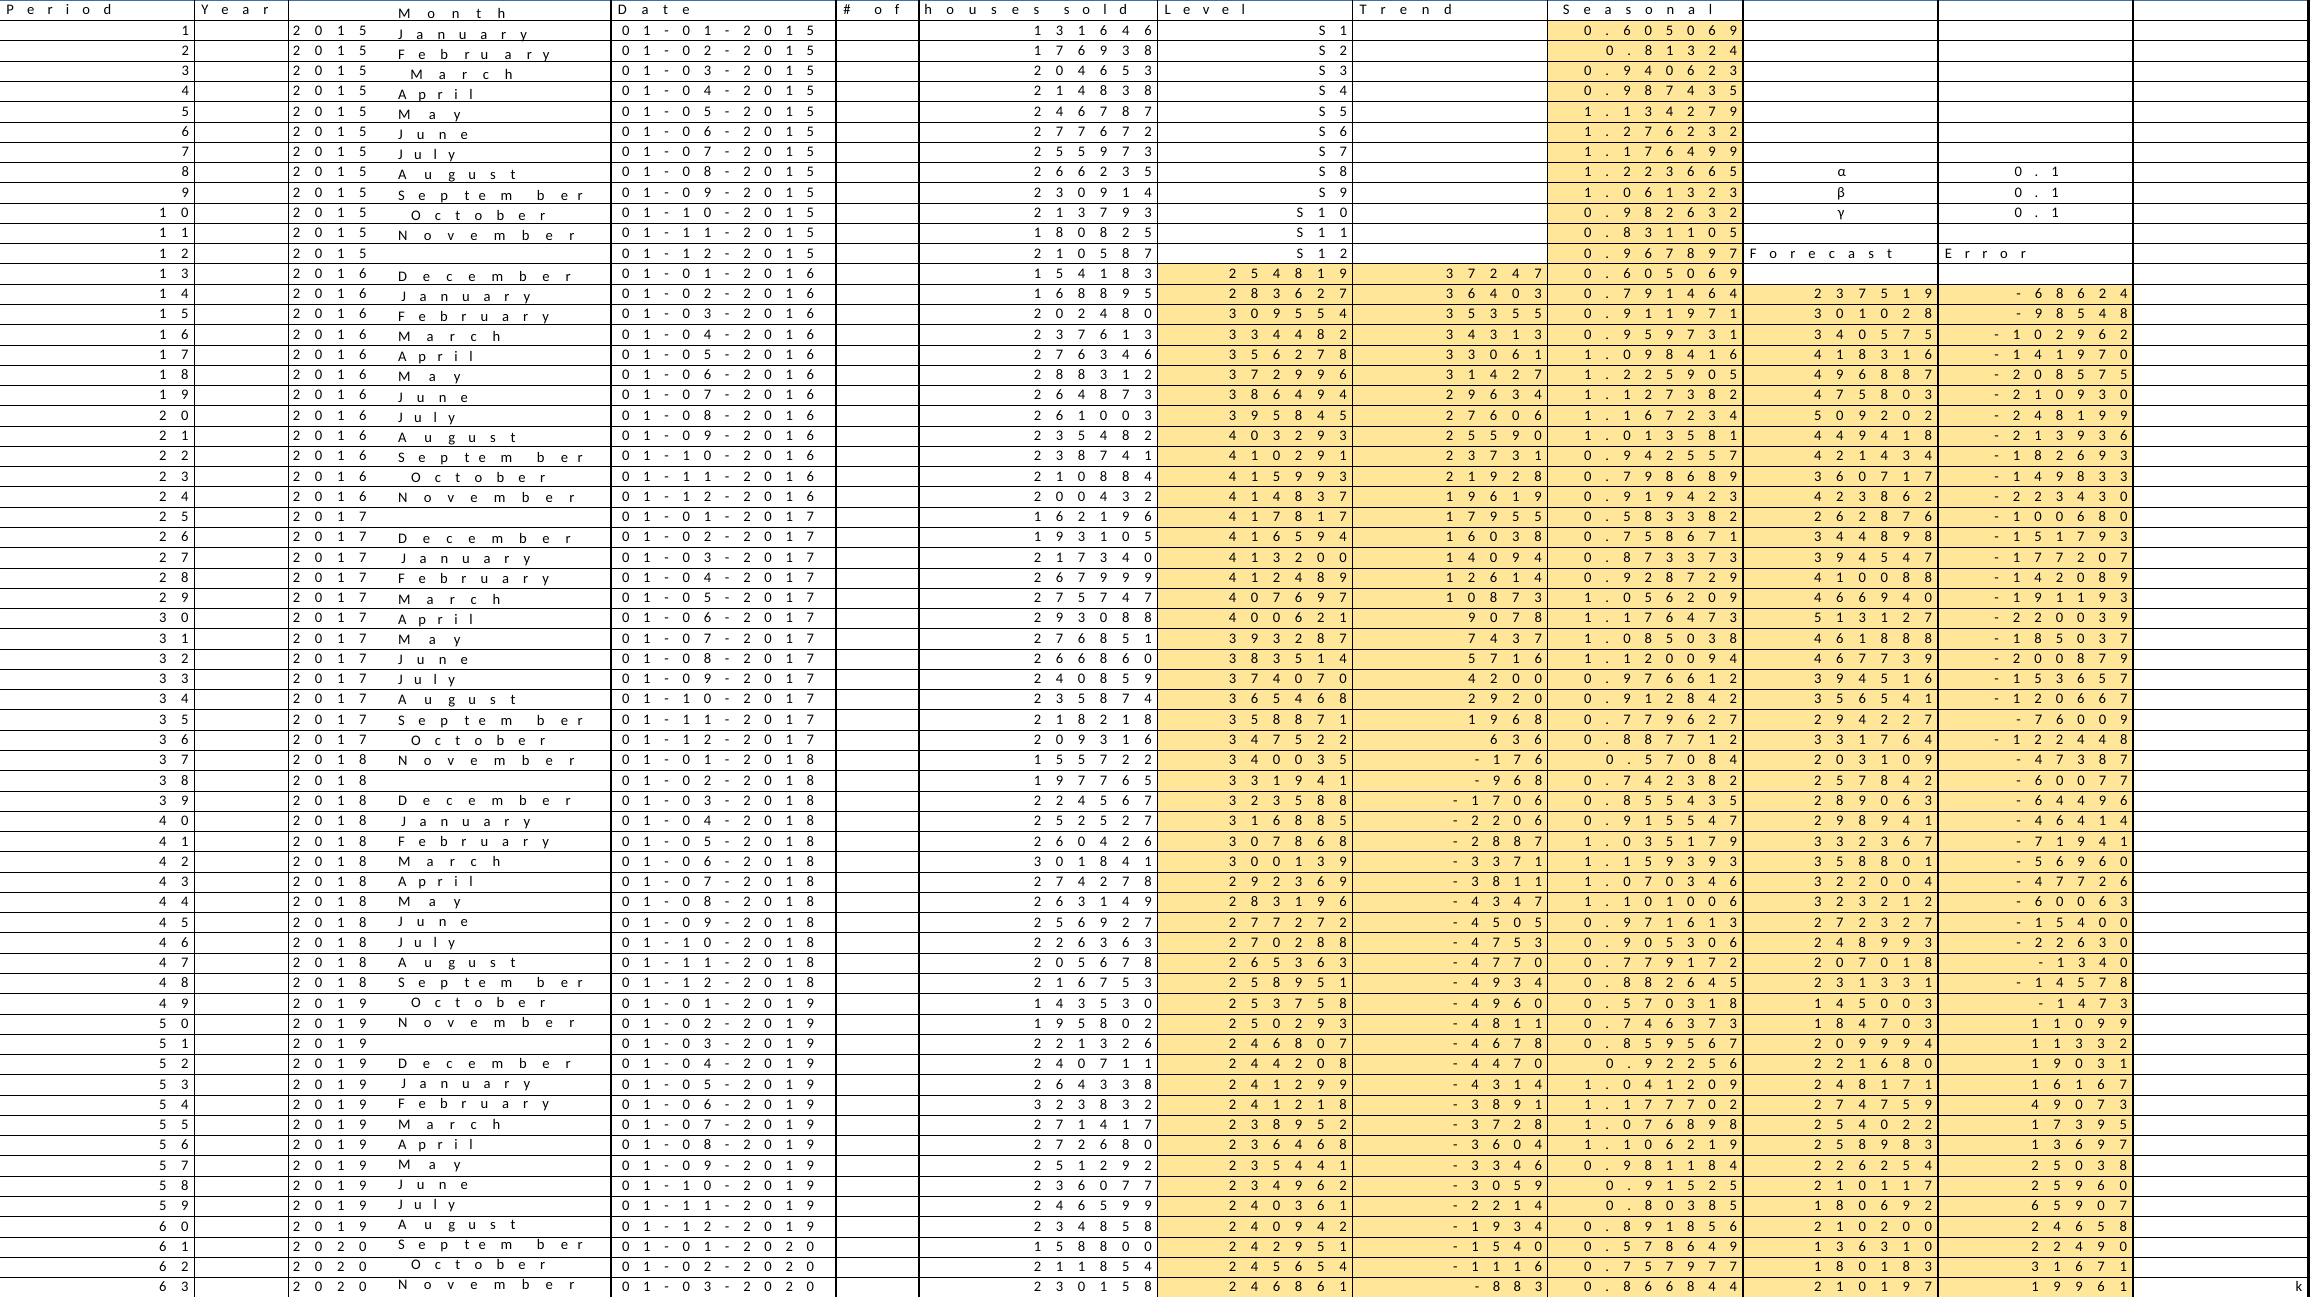

| Period | Year |  | Date | # of | houses sold | Level | Trend | Seasonal |  |  |  |
| --- | --- | --- | --- | --- | --- | --- | --- | --- | --- | --- | --- |
| 1 |  | 2015 | 01-01-2015 |  | 131646 | S1 |  | 0.605069 |  |  |  |
| 2 |  | 2015 | 01-02-2015 |  | 176938 | S2 |  | 0.81324 |  |  |  |
| 3 |  | 2015 | 01-03-2015 |  | 204653 | S3 |  | 0.940623 |  |  |  |
| 4 |  | 2015 | 01-04-2015 |  | 214838 | S4 |  | 0.987435 |  |  |  |
| 5 |  | 2015 | 01-05-2015 |  | 246787 | S5 |  | 1.134279 |  |  |  |
| 6 |  | 2015 | 01-06-2015 |  | 277672 | S6 |  | 1.276232 |  |  |  |
| 7 |  | 2015 | 01-07-2015 |  | 255973 | S7 |  | 1.176499 |  |  |  |
| 8 |  | 2015 | 01-08-2015 |  | 266235 | S8 |  | 1.223665 | α | 0.1 |  |
| 9 |  | 2015 | 01-09-2015 |  | 230914 | S9 |  | 1.061323 | β | 0.1 |  |
| 10 |  | 2015 | 01-10-2015 |  | 213793 | S10 |  | 0.982632 | γ | 0.1 |  |
| 11 |  | 2015 | 01-11-2015 |  | 180825 | S11 |  | 0.831105 |  |  |  |
| 12 |  | 2015 | 01-12-2015 |  | 210587 | S12 |  | 0.967897 | Forecast | Error |  |
| 13 |  | 2016 | 01-01-2016 |  | 154183 | 254819 | 37247 | 0.605069 |  |  |  |
| 14 |  | 2016 | 01-02-2016 |  | 168895 | 283627 | 36403 | 0.791464 | 237519 | -68624 |  |
| 15 |  | 2016 | 01-03-2016 |  | 202480 | 309554 | 35355 | 0.911971 | 301028 | -98548 |  |
| 16 |  | 2016 | 01-04-2016 |  | 237613 | 334482 | 34313 | 0.959731 | 340575 | -102962 |  |
| 17 |  | 2016 | 01-05-2016 |  | 276346 | 356278 | 33061 | 1.098416 | 418316 | -141970 |  |
| 18 |  | 2016 | 01-06-2016 |  | 288312 | 372996 | 31427 | 1.225905 | 496887 | -208575 |  |
| 19 |  | 2016 | 01-07-2016 |  | 264873 | 386494 | 29634 | 1.127382 | 475803 | -210930 |  |
| 20 |  | 2016 | 01-08-2016 |  | 261003 | 395845 | 27606 | 1.167234 | 509202 | -248199 |  |
| 21 |  | 2016 | 01-09-2016 |  | 235482 | 403293 | 25590 | 1.013581 | 449418 | -213936 |  |
| 22 |  | 2016 | 01-10-2016 |  | 238741 | 410291 | 23731 | 0.942557 | 421434 | -182693 |  |
| 23 |  | 2016 | 01-11-2016 |  | 210884 | 415993 | 21928 | 0.798689 | 360717 | -149833 |  |
| 24 |  | 2016 | 01-12-2016 |  | 200432 | 414837 | 19619 | 0.919423 | 423862 | -223430 |  |
| 25 |  | 2017 | 01-01-2017 |  | 162196 | 417817 | 17955 | 0.583382 | 262876 | -100680 |  |
| 26 |  | 2017 | 01-02-2017 |  | 193105 | 416594 | 16038 | 0.758671 | 344898 | -151793 |  |
| 27 |  | 2017 | 01-03-2017 |  | 217340 | 413200 | 14094 | 0.873373 | 394547 | -177207 |  |
| 28 |  | 2017 | 01-04-2017 |  | 267999 | 412489 | 12614 | 0.928729 | 410088 | -142089 |  |
| 29 |  | 2017 | 01-05-2017 |  | 275747 | 407697 | 10873 | 1.056209 | 466940 | -191193 |  |
| 30 |  | 2017 | 01-06-2017 |  | 293088 | 400621 | 9078 | 1.176473 | 513127 | -220039 |  |
| 31 |  | 2017 | 01-07-2017 |  | 276851 | 393287 | 7437 | 1.085038 | 461888 | -185037 |  |
| 32 |  | 2017 | 01-08-2017 |  | 266860 | 383514 | 5716 | 1.120094 | 467739 | -200879 |  |
| 33 |  | 2017 | 01-09-2017 |  | 240859 | 374070 | 4200 | 0.976612 | 394516 | -153657 |  |
| 34 |  | 2017 | 01-10-2017 |  | 235874 | 365468 | 2920 | 0.912842 | 356541 | -120667 |  |
| 35 |  | 2017 | 01-11-2017 |  | 218218 | 358871 | 1968 | 0.779627 | 294227 | -76009 |  |
| 36 |  | 2017 | 01-12-2017 |  | 209316 | 347522 | 636 | 0.887712 | 331764 | -122448 |  |
| 37 |  | 2018 | 01-01-2018 |  | 155722 | 340035 | -176 | 0.57084 | 203109 | -47387 |  |
| 38 |  | 2018 | 01-02-2018 |  | 197765 | 331941 | -968 | 0.742382 | 257842 | -60077 |  |
| 39 |  | 2018 | 01-03-2018 |  | 224567 | 323588 | -1706 | 0.855435 | 289063 | -64496 |  |
| 40 |  | 2018 | 01-04-2018 |  | 252527 | 316885 | -2206 | 0.915547 | 298941 | -46414 |  |
| 41 |  | 2018 | 01-05-2018 |  | 260426 | 307868 | -2887 | 1.035179 | 332367 | -71941 |  |
| 42 |  | 2018 | 01-06-2018 |  | 301841 | 300139 | -3371 | 1.159393 | 358801 | -56960 |  |
| 43 |  | 2018 | 01-07-2018 |  | 274278 | 292369 | -3811 | 1.070346 | 322004 | -47726 |  |
| 44 |  | 2018 | 01-08-2018 |  | 263149 | 283196 | -4347 | 1.101006 | 323212 | -60063 |  |
| 45 |  | 2018 | 01-09-2018 |  | 256927 | 277272 | -4505 | 0.971613 | 272327 | -15400 |  |
| 46 |  | 2018 | 01-10-2018 |  | 226363 | 270288 | -4753 | 0.905306 | 248993 | -22630 |  |
| 47 |  | 2018 | 01-11-2018 |  | 205678 | 265363 | -4770 | 0.779172 | 207018 | -1340 |  |
| 48 |  | 2018 | 01-12-2018 |  | 216753 | 258951 | -4934 | 0.882645 | 231331 | -14578 |  |
| 49 |  | 2019 | 01-01-2019 |  | 143530 | 253758 | -4960 | 0.570318 | 145003 | -1473 |  |
| 50 |  | 2019 | 01-02-2019 |  | 195802 | 250293 | -4811 | 0.746373 | 184703 | 11099 |  |
| 51 |  | 2019 | 01-03-2019 |  | 221326 | 246807 | -4678 | 0.859567 | 209994 | 11332 |  |
| 52 |  | 2019 | 01-04-2019 |  | 240711 | 244208 | -4470 | 0.92256 | 221680 | 19031 |  |
| 53 |  | 2019 | 01-05-2019 |  | 264338 | 241299 | -4314 | 1.041209 | 248171 | 16167 |  |
| 54 |  | 2019 | 01-06-2019 |  | 323832 | 241218 | -3891 | 1.177702 | 274759 | 49073 |  |
| 55 |  | 2019 | 01-07-2019 |  | 271417 | 238952 | -3728 | 1.076898 | 254022 | 17395 |  |
| 56 |  | 2019 | 01-08-2019 |  | 272680 | 236468 | -3604 | 1.106219 | 258983 | 13697 |  |
| 57 |  | 2019 | 01-09-2019 |  | 251292 | 235441 | -3346 | 0.981184 | 226254 | 25038 |  |
| 58 |  | 2019 | 01-10-2019 |  | 236077 | 234962 | -3059 | 0.91525 | 210117 | 25960 |  |
| 59 |  | 2019 | 01-11-2019 |  | 246599 | 240361 | -2214 | 0.80385 | 180692 | 65907 |  |
| 60 |  | 2019 | 01-12-2019 |  | 234858 | 240942 | -1934 | 0.891856 | 210200 | 24658 |  |
| 61 |  | 2020 | 01-01-2020 |  | 158800 | 242951 | -1540 | 0.578649 | 136310 | 22490 |  |
| 62 |  | 2020 | 01-02-2020 |  | 211854 | 245654 | -1116 | 0.757977 | 180183 | 31671 |  |
| 63 |  | 2020 | 01-03-2020 |  | 230158 | 246861 | -883 | 0.866844 | 210197 | 19961 | k |
Month  January  February  March  April
May  June  July  August
September  October  November  December  January  February  March
April  May  June  July  August
September  October  November  December  January  February  March
April  May  June  July  August
September  October  November  December  January  February  March
April  May  June  July  August
September  October  November  December  January  February  March
April  May  June  July  August
September  October  November  December  January  February  March